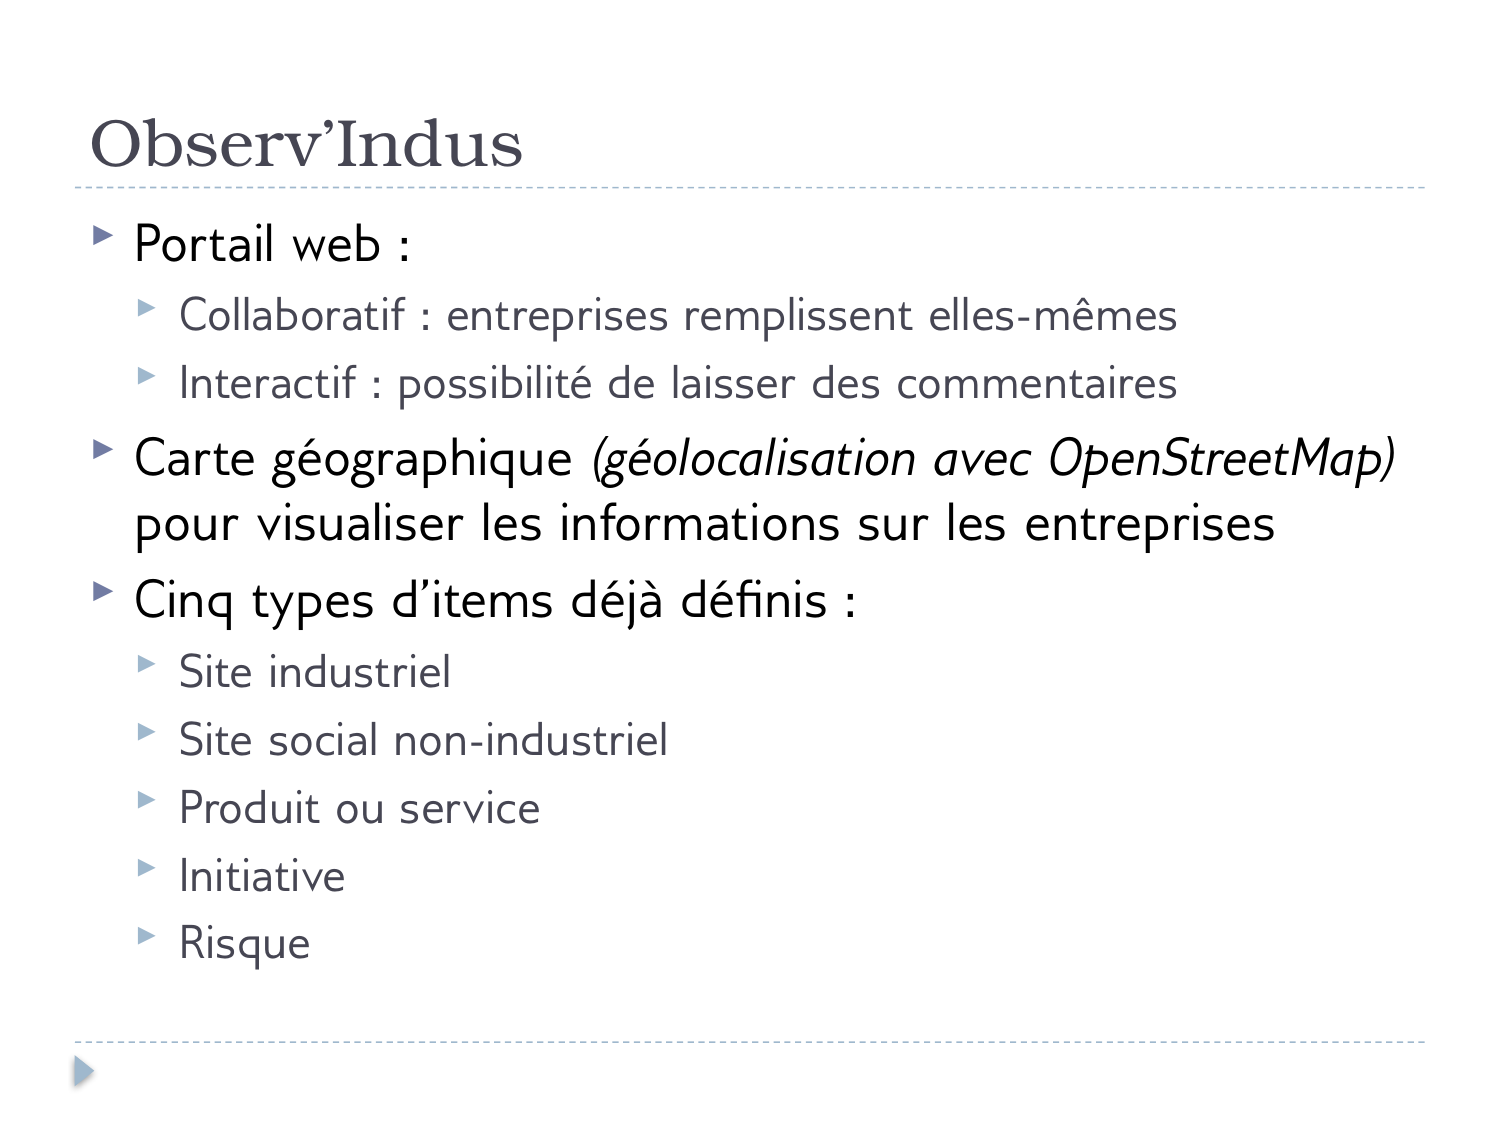

# Observ’Indus
Portail web :
Collaboratif : entreprises remplissent elles-mêmes
Interactif : possibilité de laisser des commentaires
Carte géographique (géolocalisation avec OpenStreetMap) pour visualiser les informations sur les entreprises
Cinq types d’items déjà définis :
Site industriel
Site social non-industriel
Produit ou service
Initiative
Risque